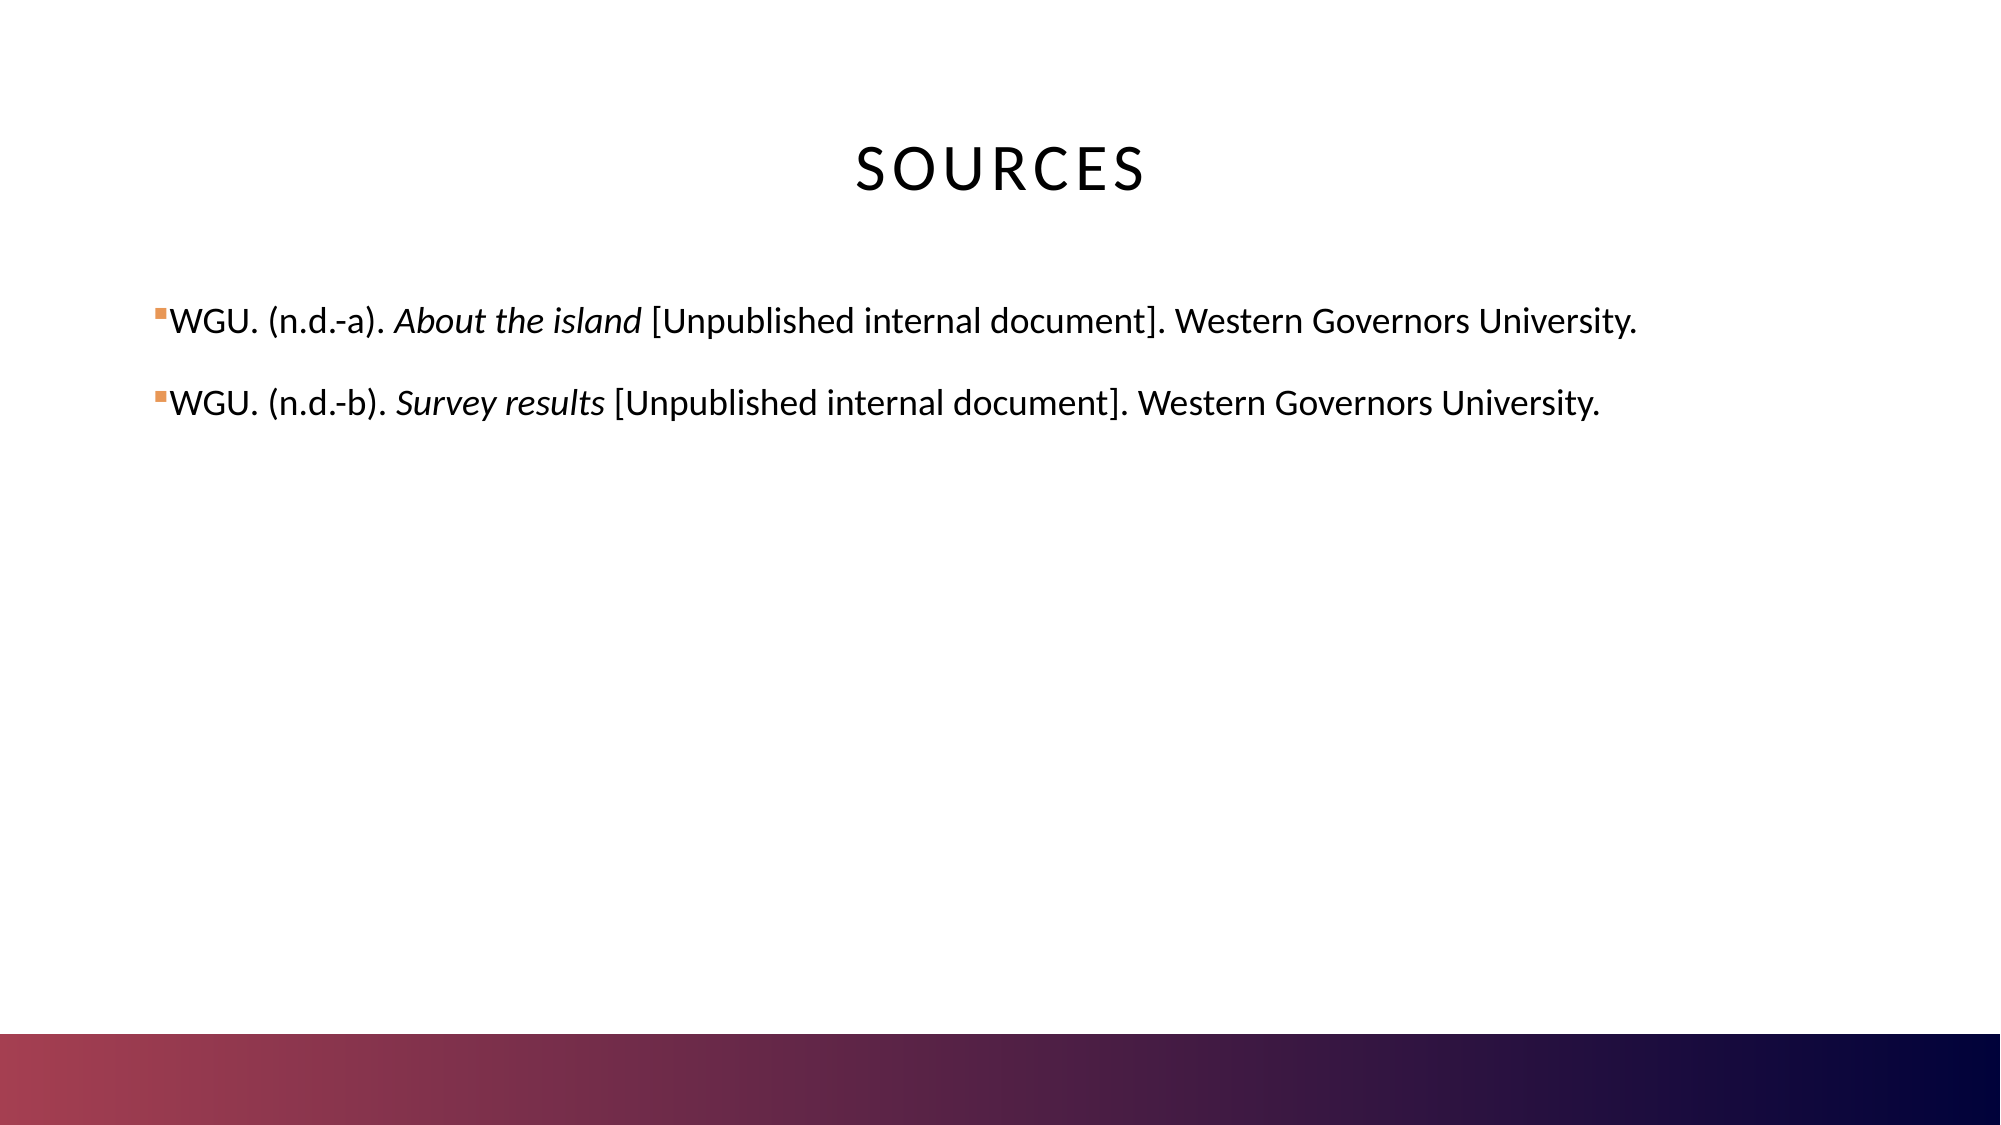

# sources
WGU. (n.d.-a). About the island [Unpublished internal document]. Western Governors University.
WGU. (n.d.-b). Survey results [Unpublished internal document]. Western Governors University.